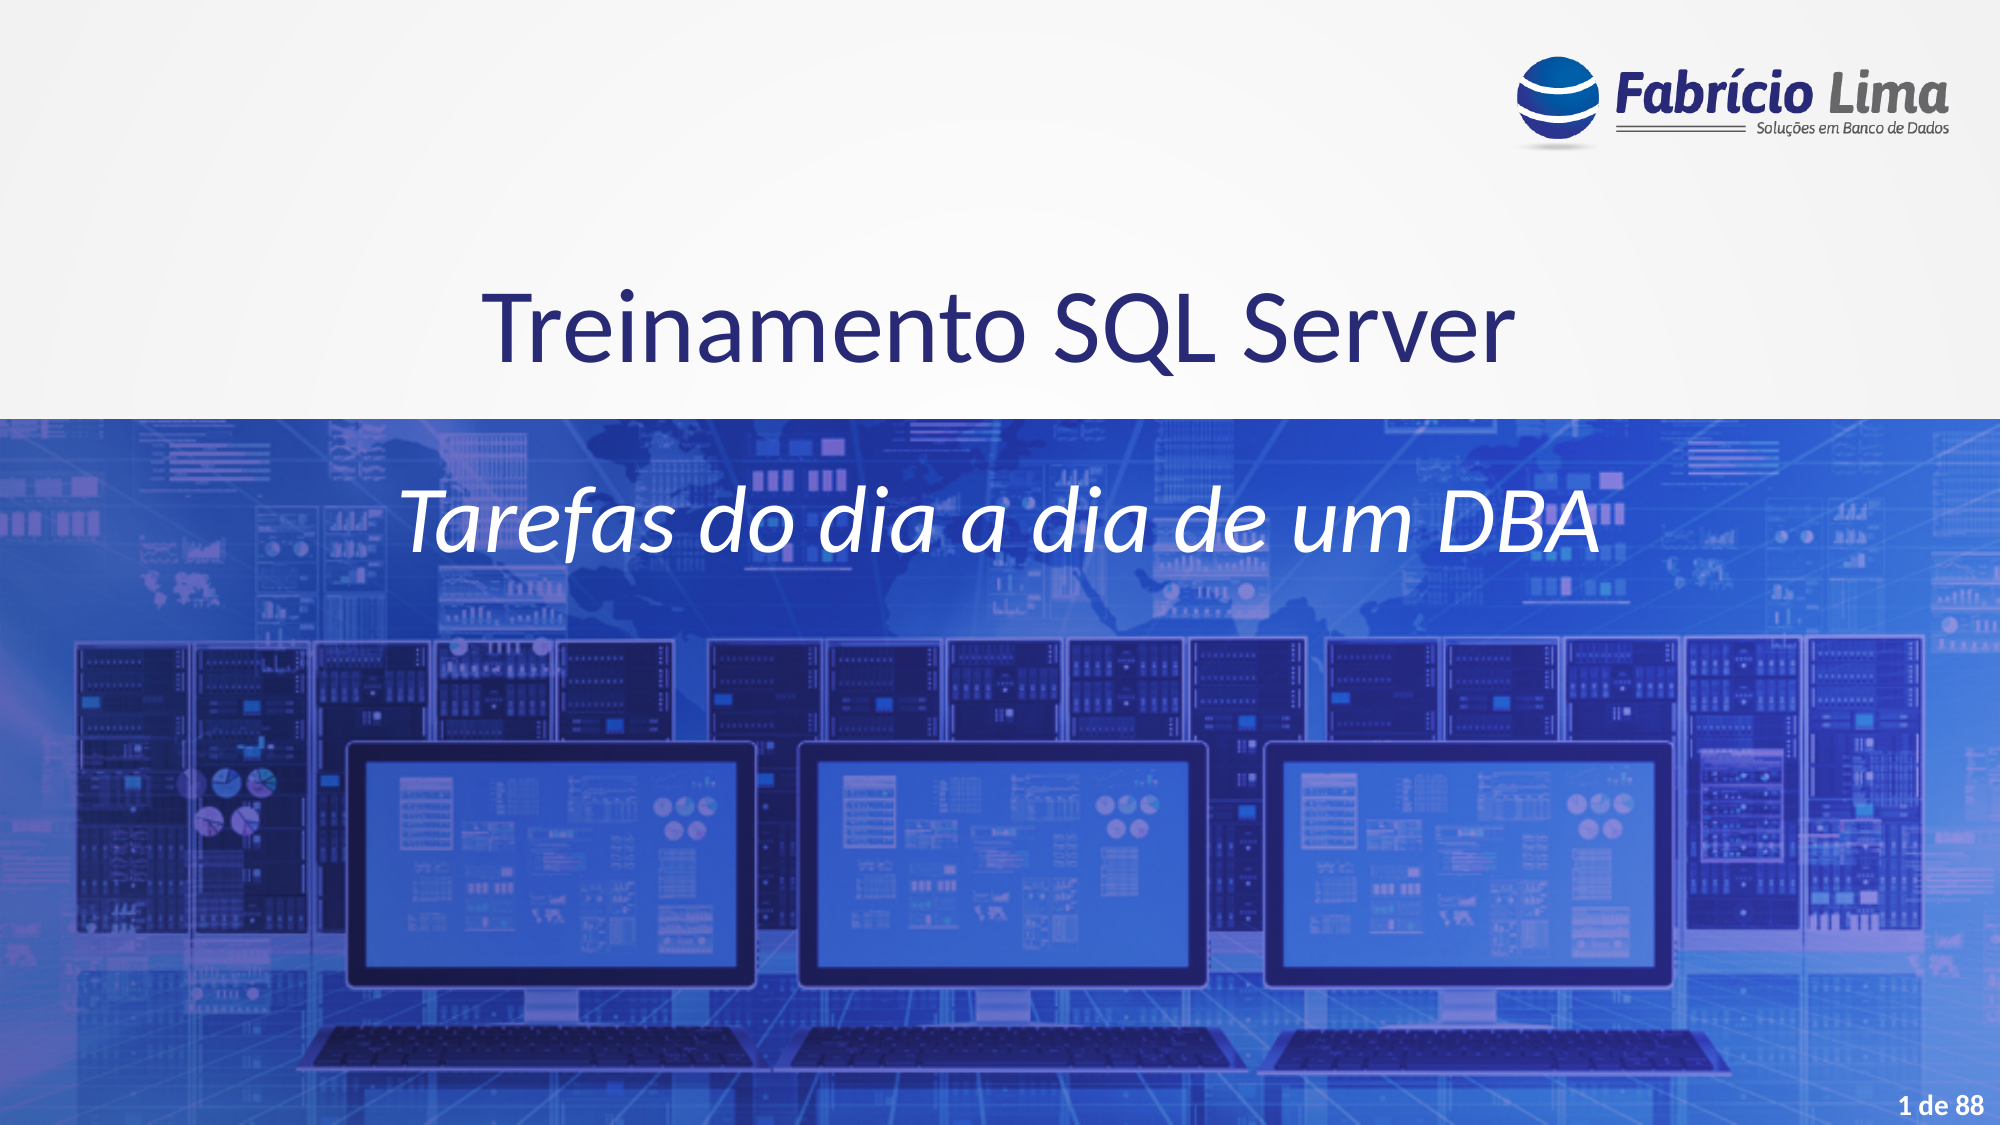

Treinamento SQL Server
Tarefas do dia a dia de um DBA
1 de 88